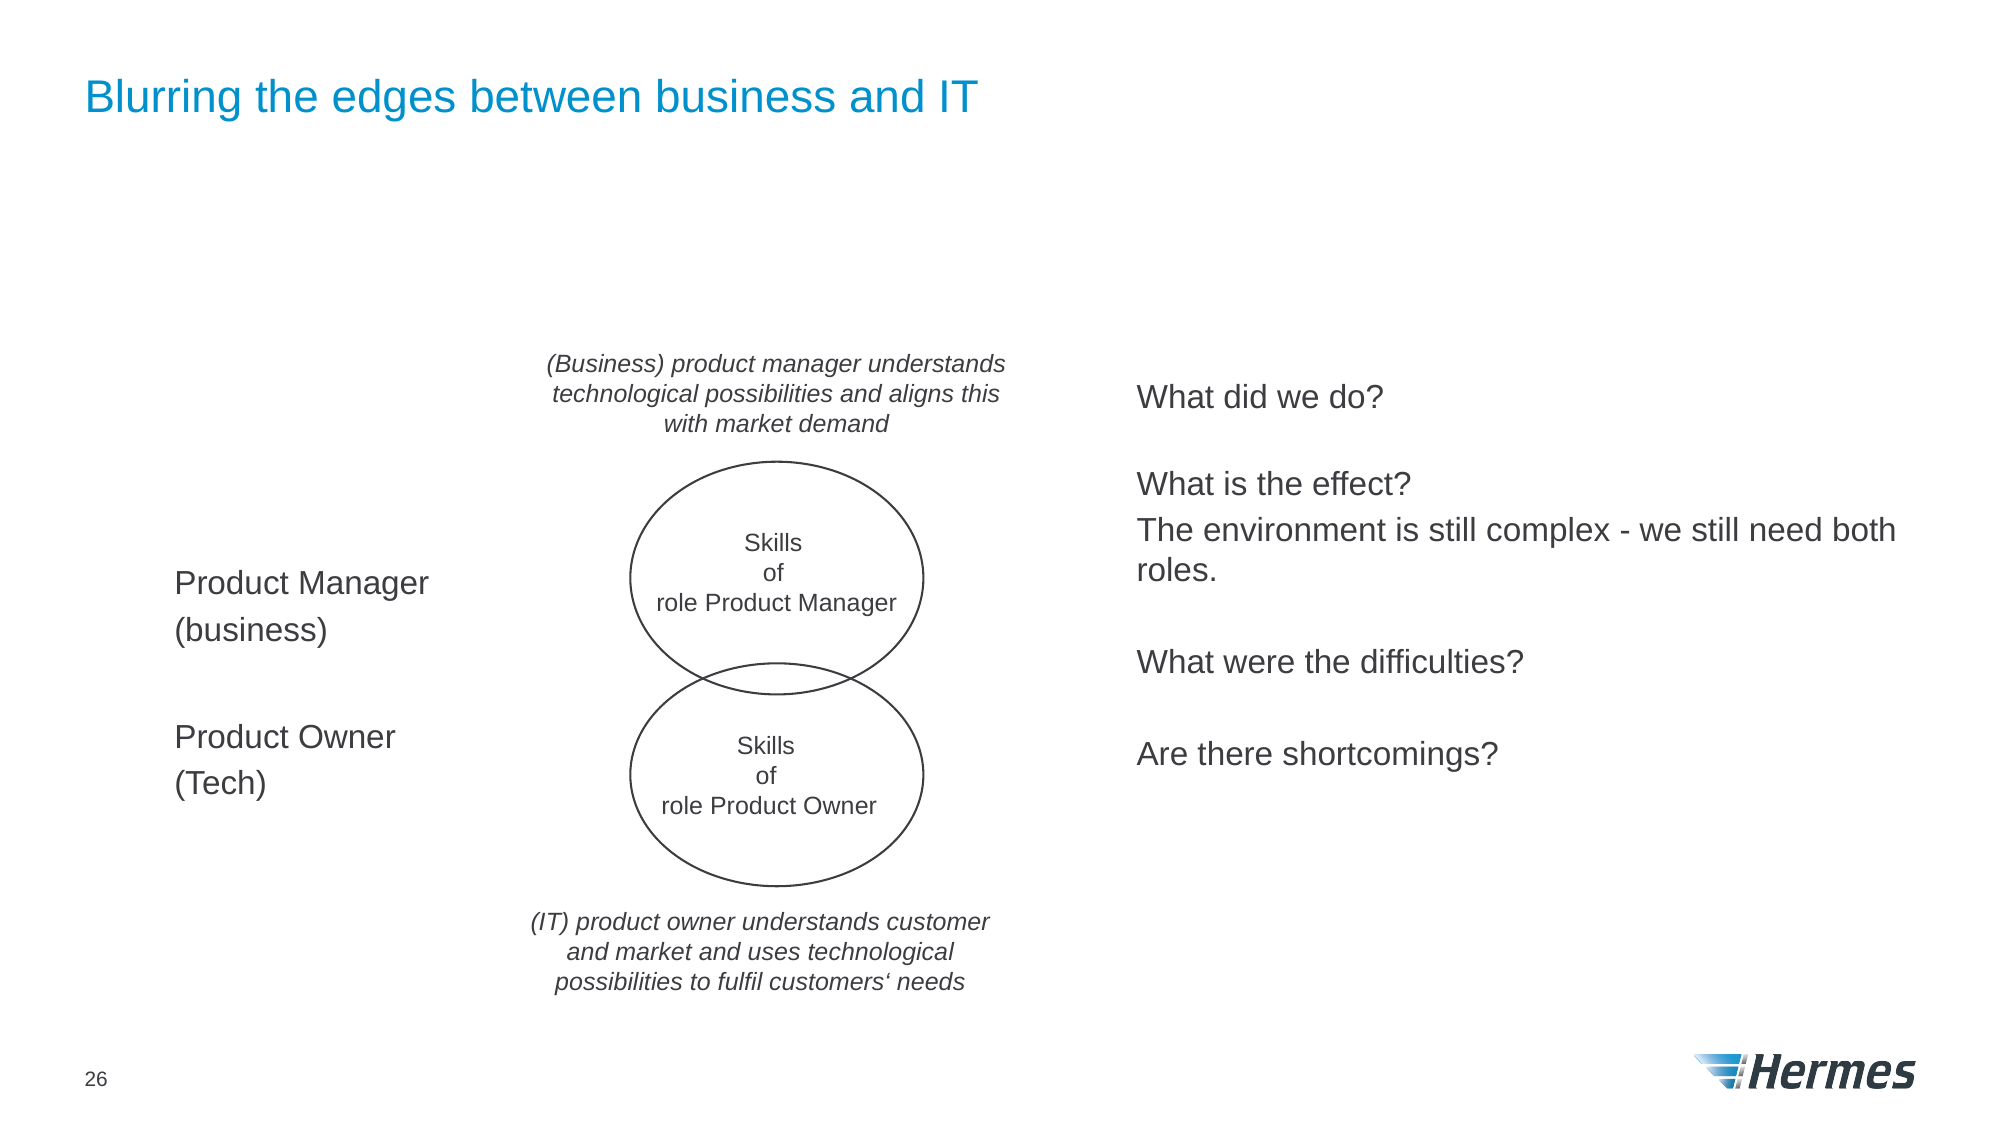

# Blurring the edges between business and IT
(Business) product manager understands technological possibilities and aligns this with market demand
What did we do?
What is the effect?
The environment is still complex - we still need both roles.

What were the difficulties?

Are there shortcomings?

Skills
of
role Product Manager
Product Manager
(business)

Product Owner
(Tech)
Skills
of
role Product Owner
(IT) product owner understands customer and market and uses technological possibilities to fulfil customers‘ needs
26